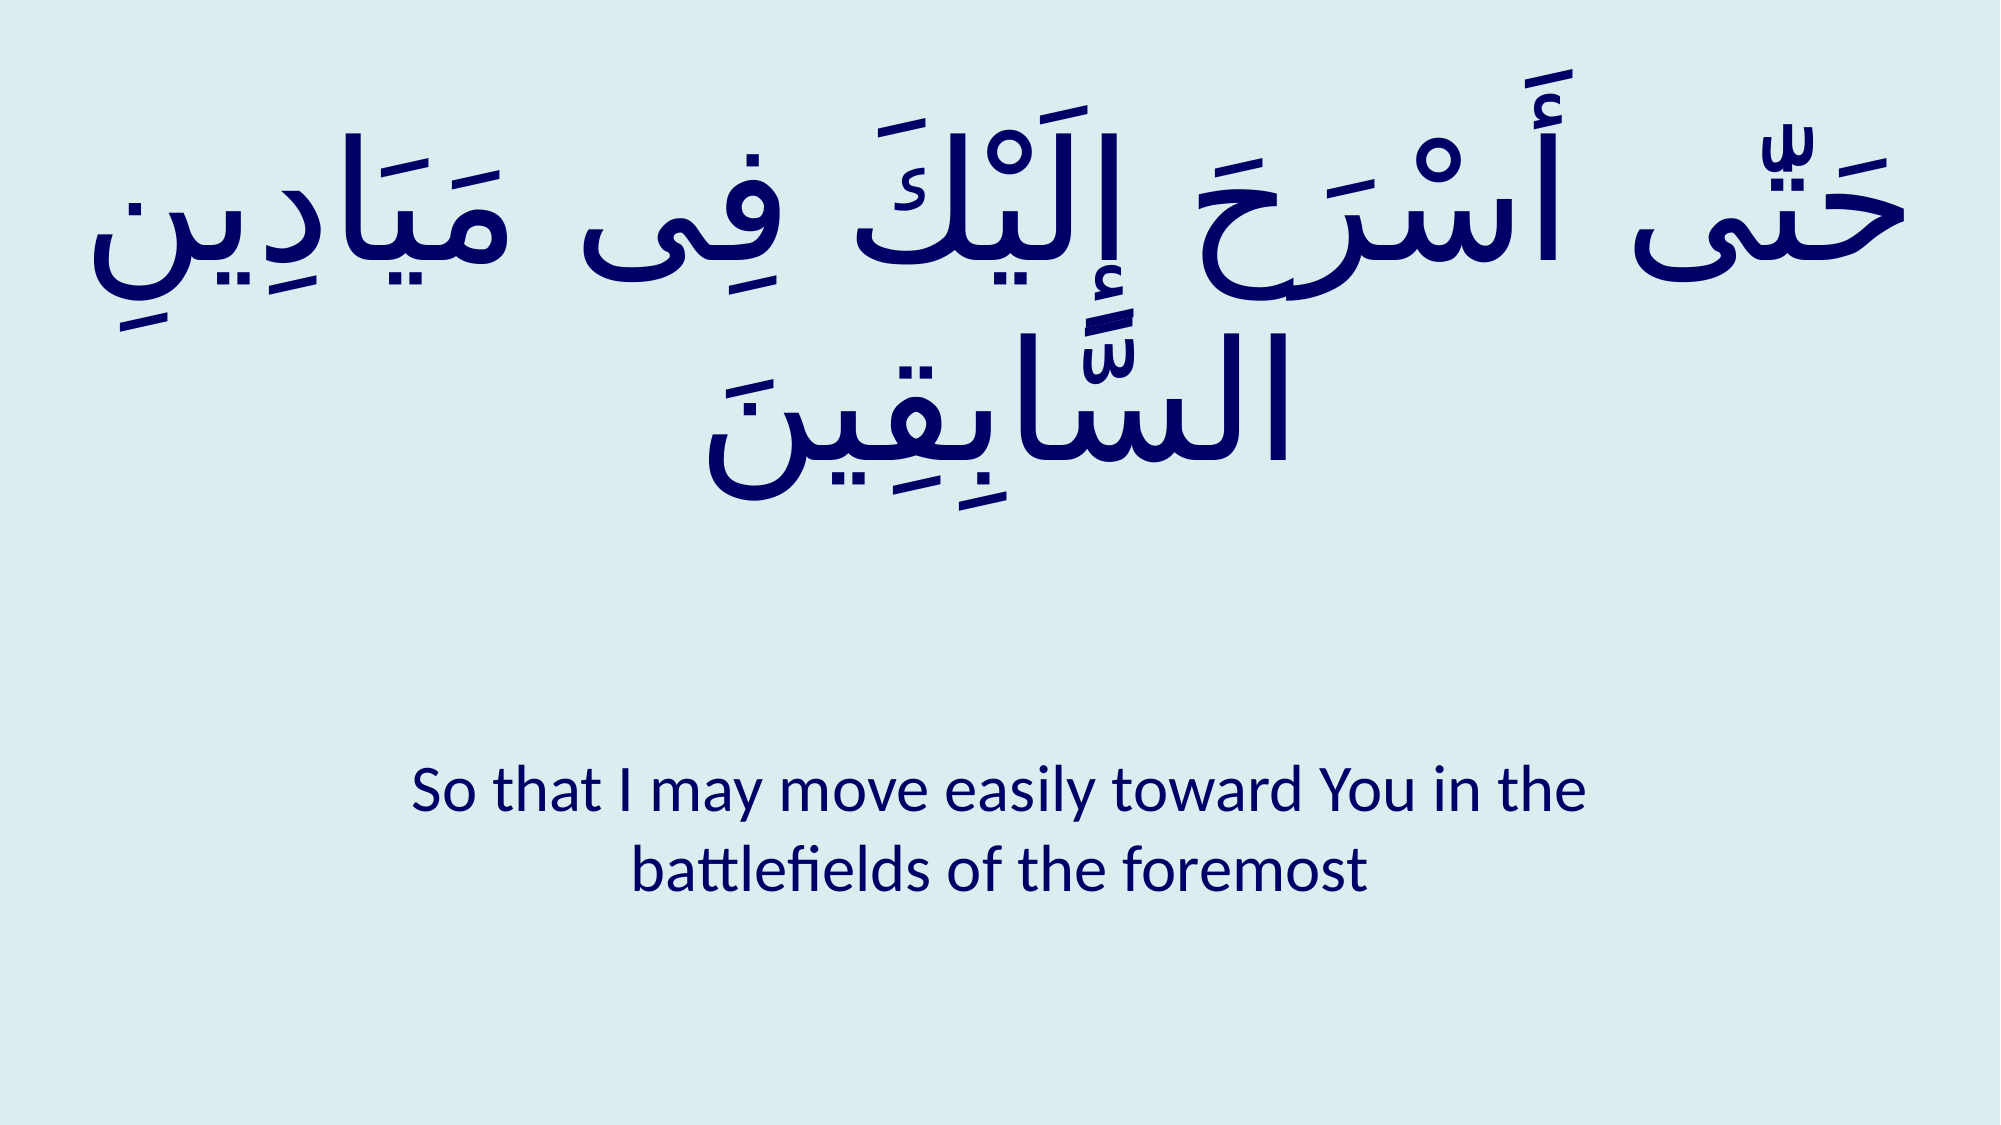

# حَتّٰی أَسْرَحَ إِلَیْكَ فِی مَیَادِینِ السَّابِقِینَ
So that I may move easily toward You in the battlefields of the foremost